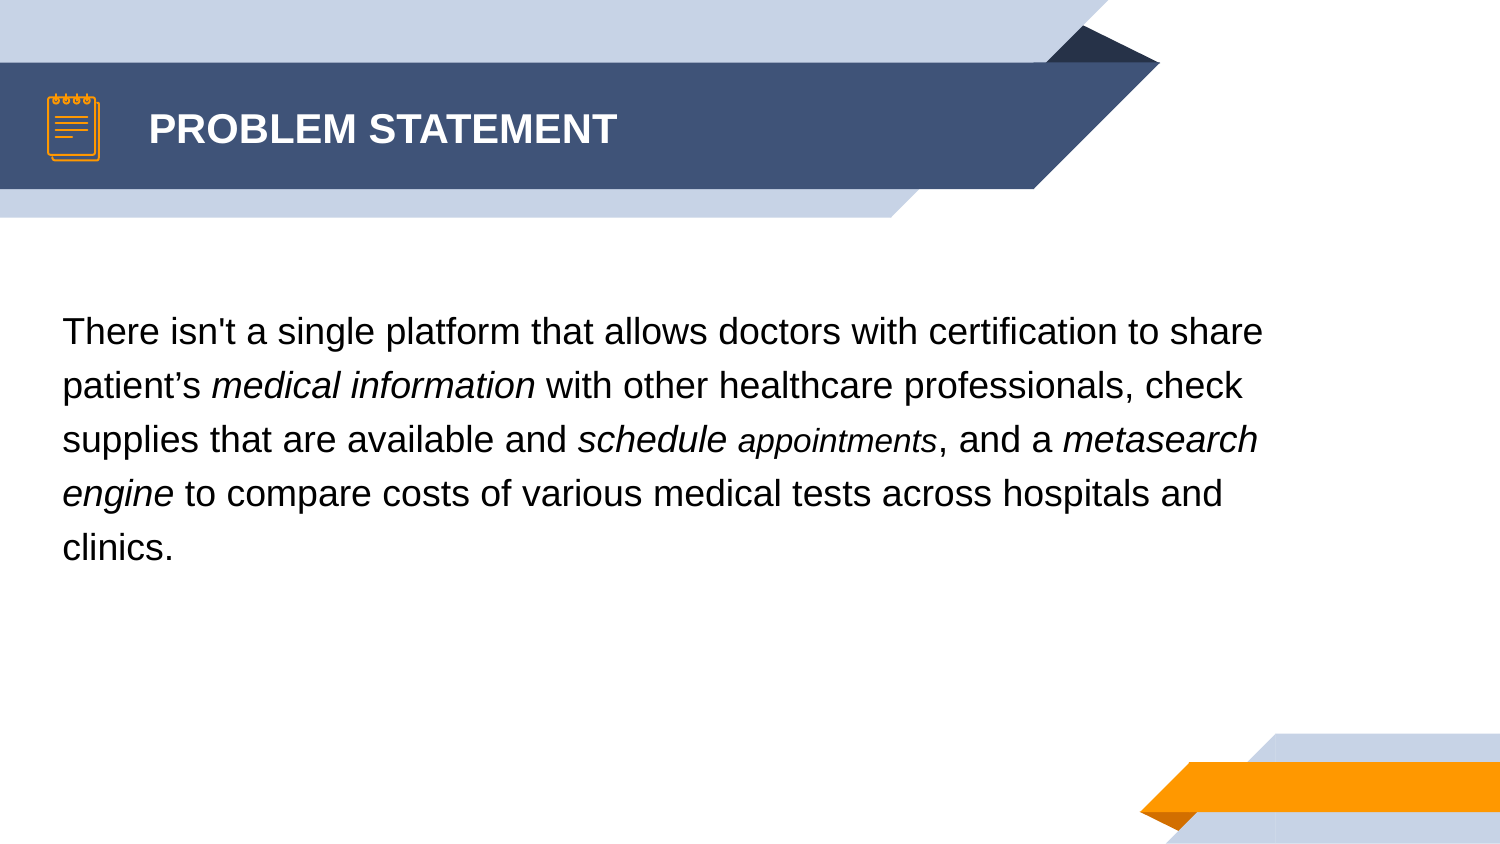

# PROBLEM STATEMENT

There isn't a single platform that allows doctors with certification to share patient’s medical information with other healthcare professionals, check supplies that are available and schedule appointments, and a metasearch engine to compare costs of various medical tests across hospitals and clinics.
2